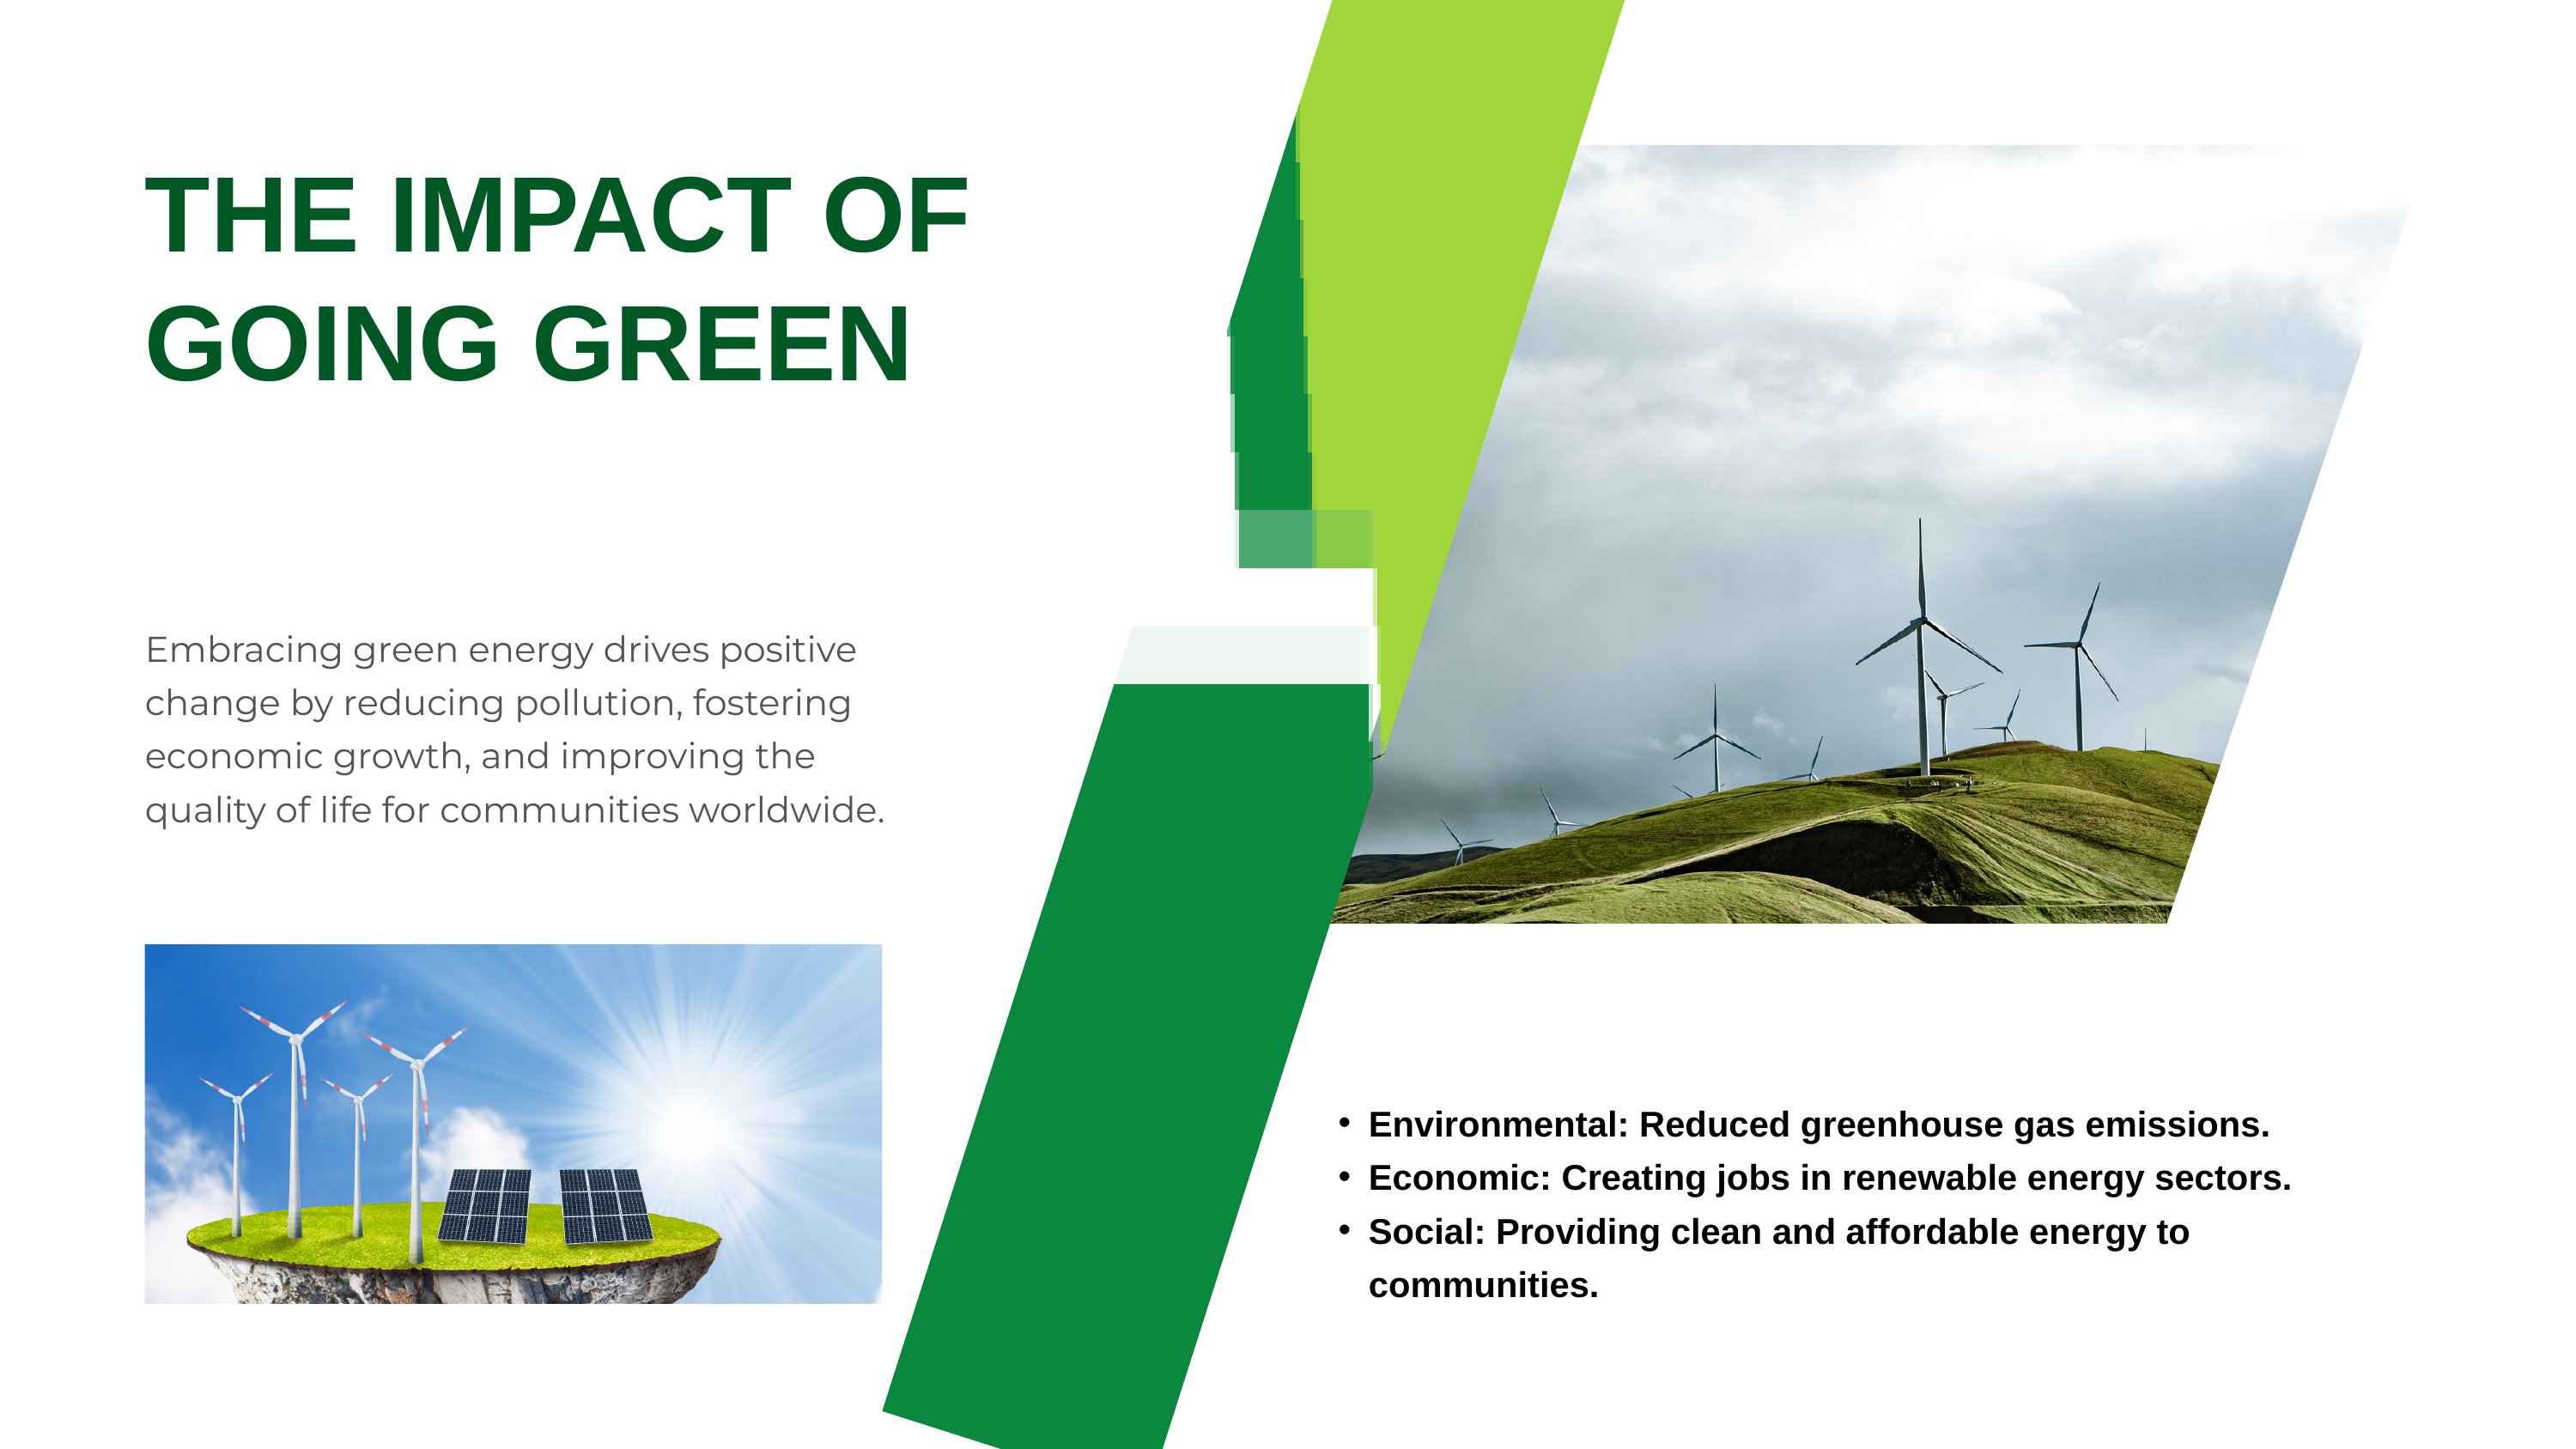

THE IMPACT OF GOING GREEN

Embracing green energy drives positive change by reducing pollution, fostering economic growth, and improving the quality of life for communities worldwide.

Environmental: Reduced greenhouse gas emissions.
Economic: Creating jobs in renewable energy sectors.
Social: Providing clean and affordable energy to communities.